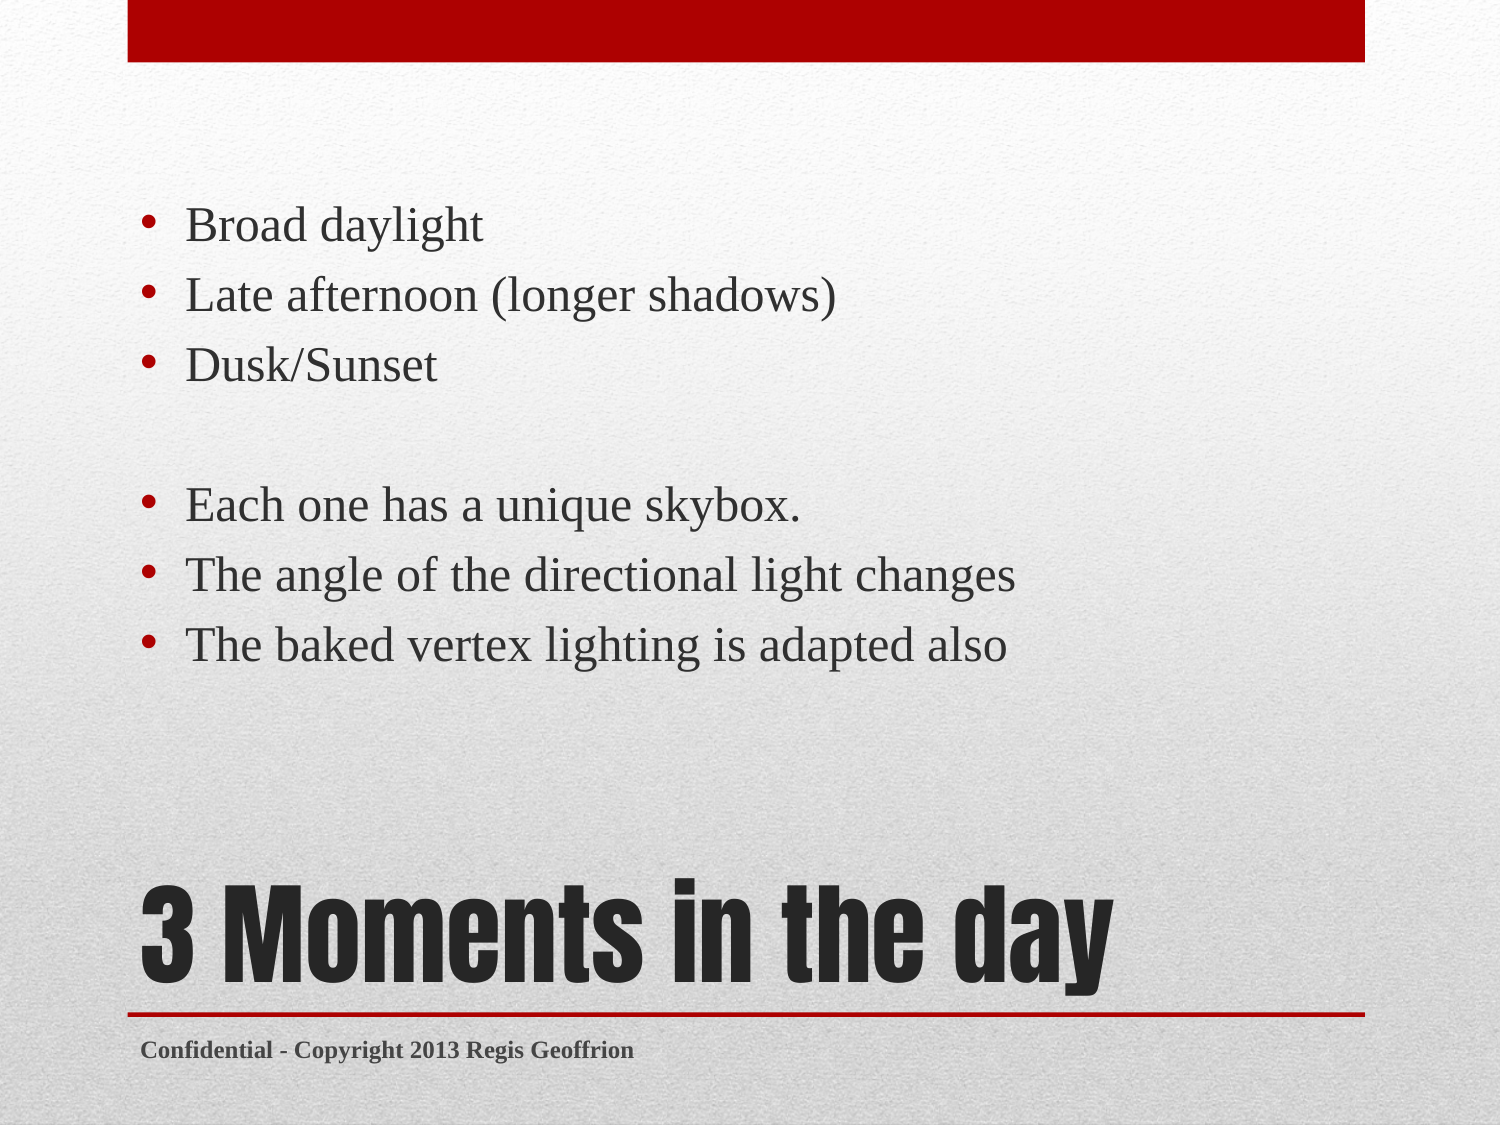

Broad daylight
Late afternoon (longer shadows)
Dusk/Sunset

Each one has a unique skybox.
The angle of the directional light changes
The baked vertex lighting is adapted also
# 3 Moments in the day
Confidential - Copyright 2013 Regis Geoffrion